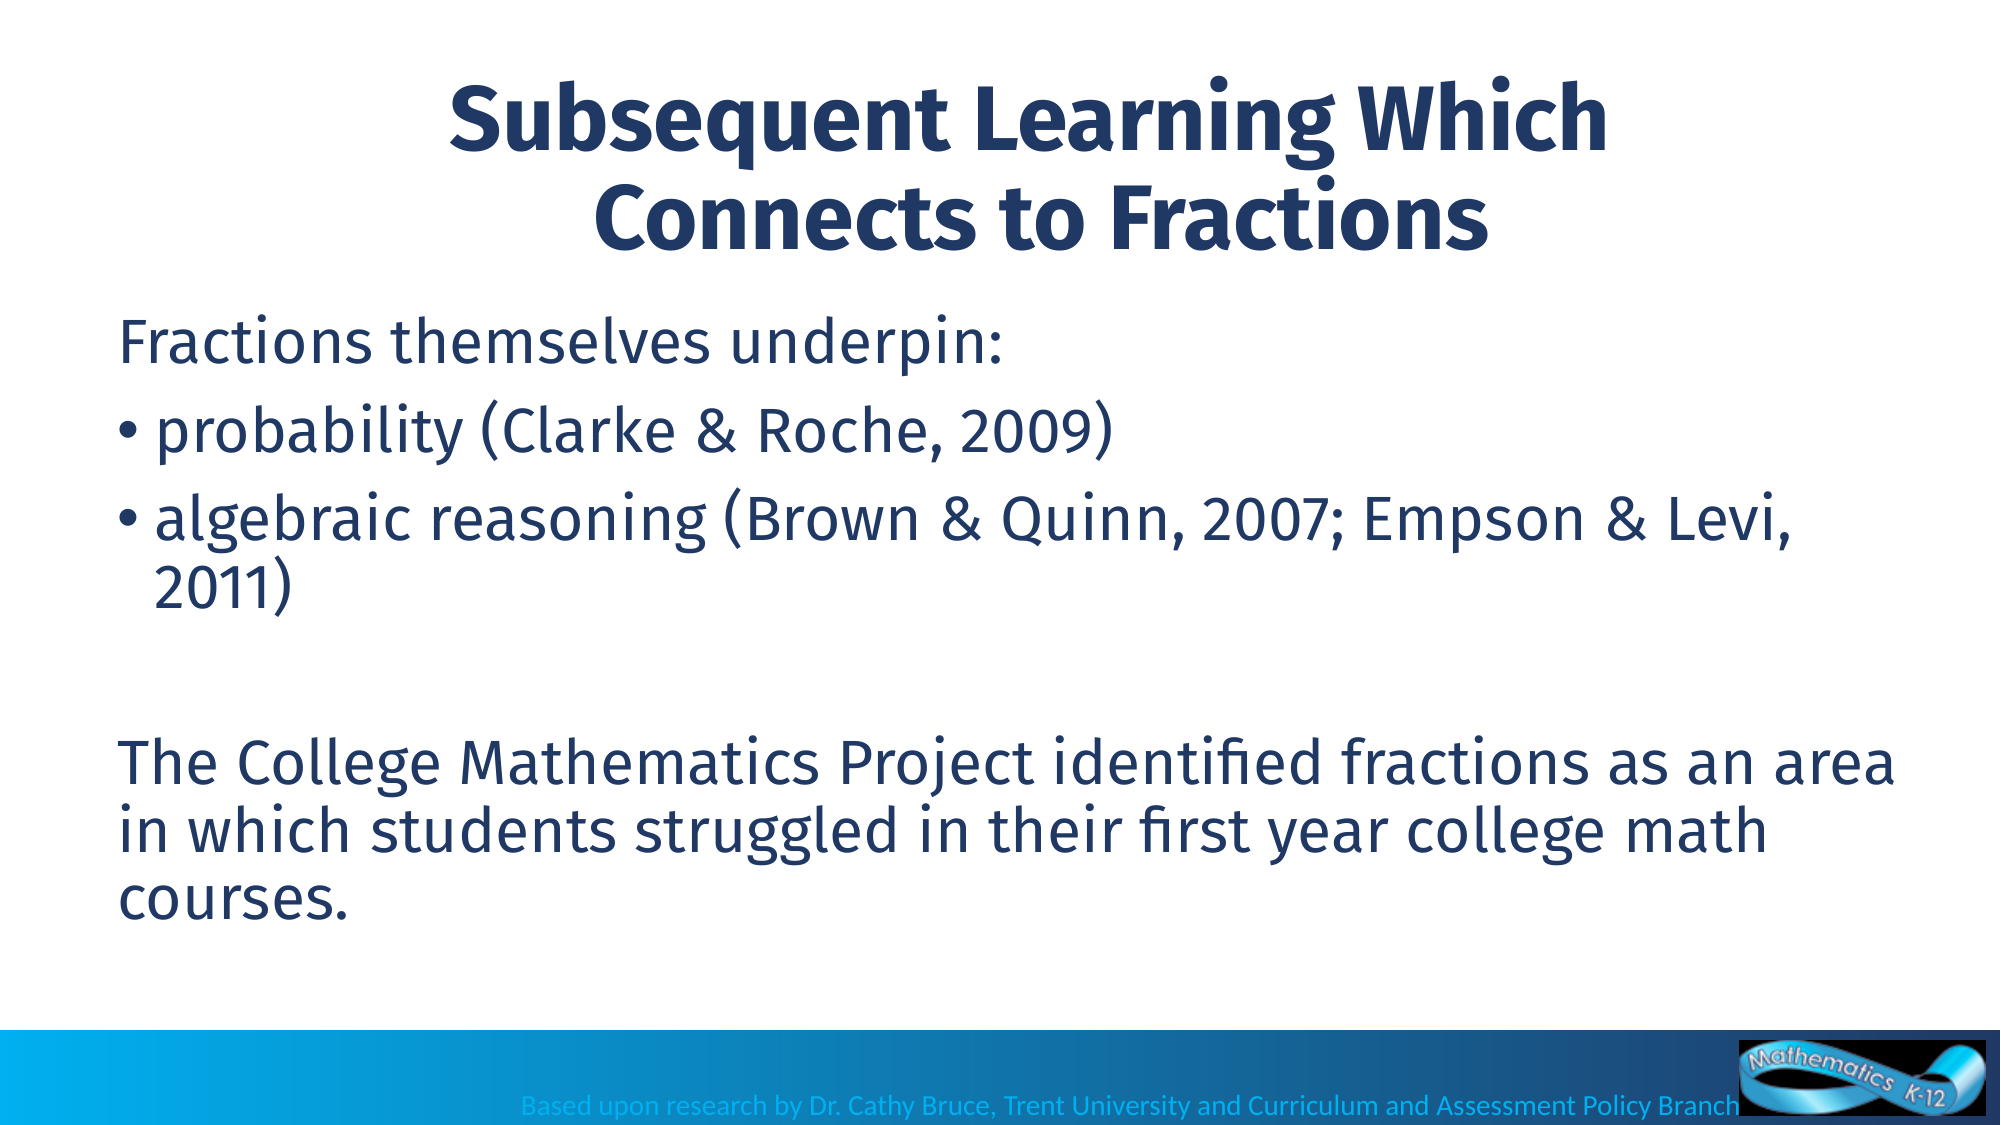

# Subsequent Learning Which Connects to Fractions
Fractions themselves underpin:
probability (Clarke & Roche, 2009)
algebraic reasoning (Brown & Quinn, 2007; Empson & Levi, 2011)

The College Mathematics Project identified fractions as an area in which students struggled in their first year college math courses.